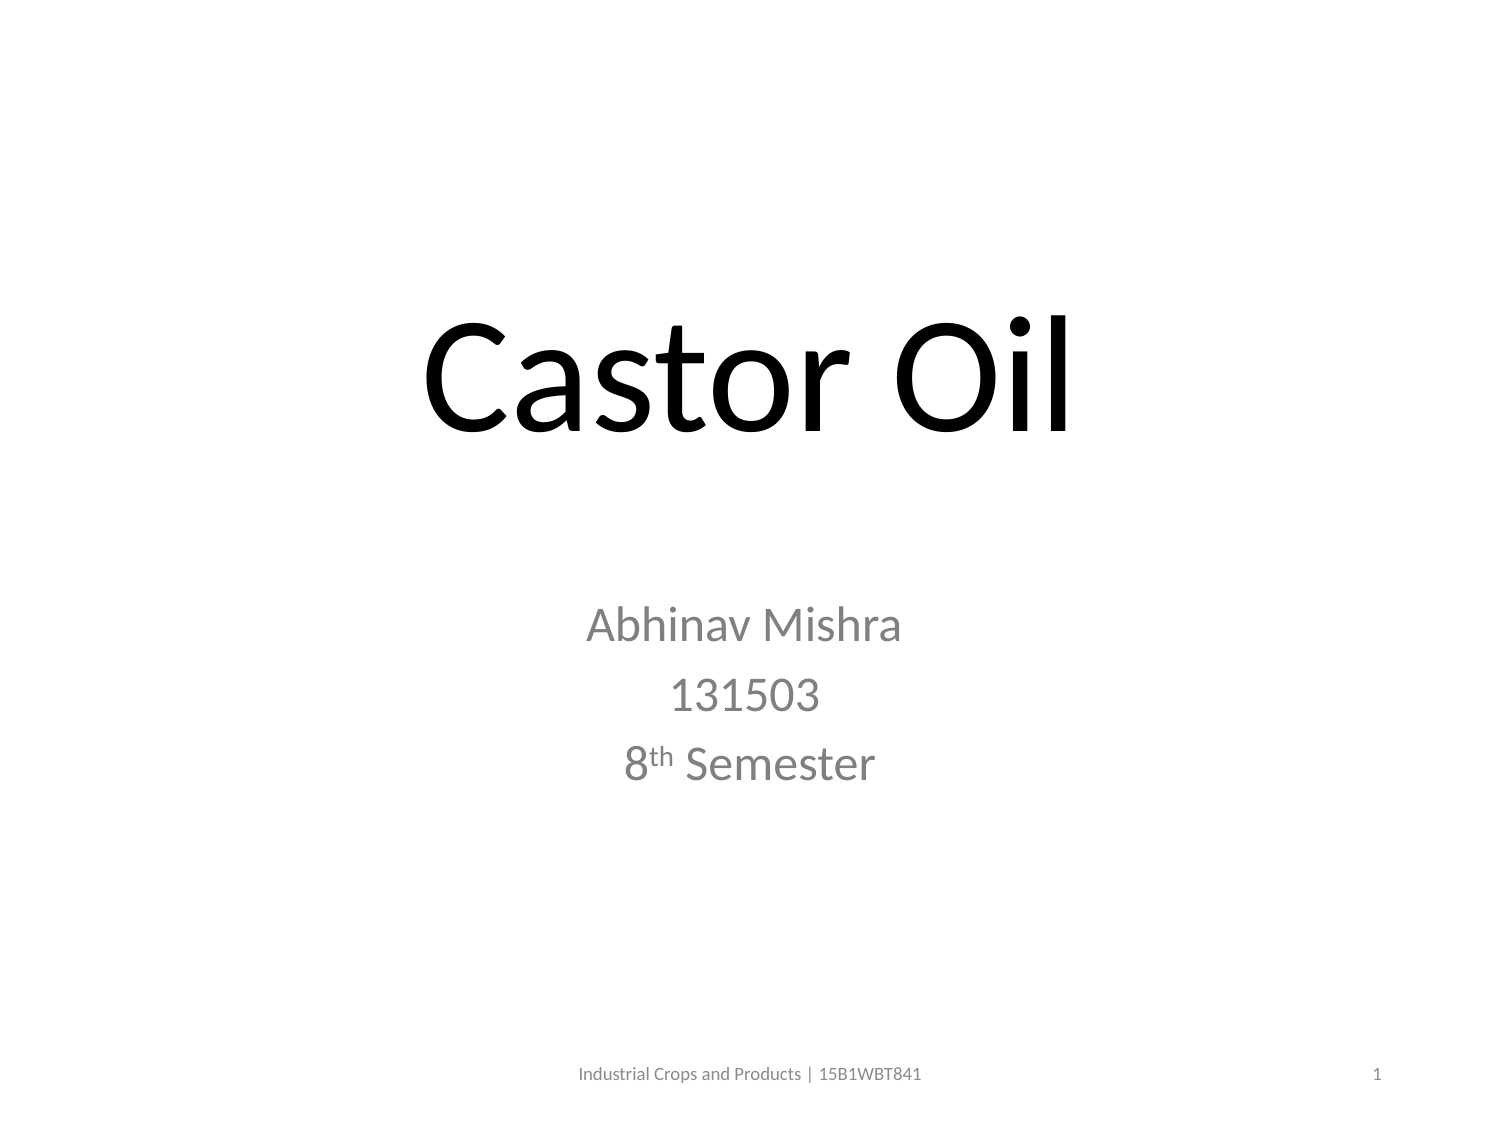

# Castor Oil
Industrial Crops and Products
Abhinav Mishra
8th Semester
Abhinav Mishra
131503
8th Semester
Industrial Crops and Products | 15B1WBT841
1